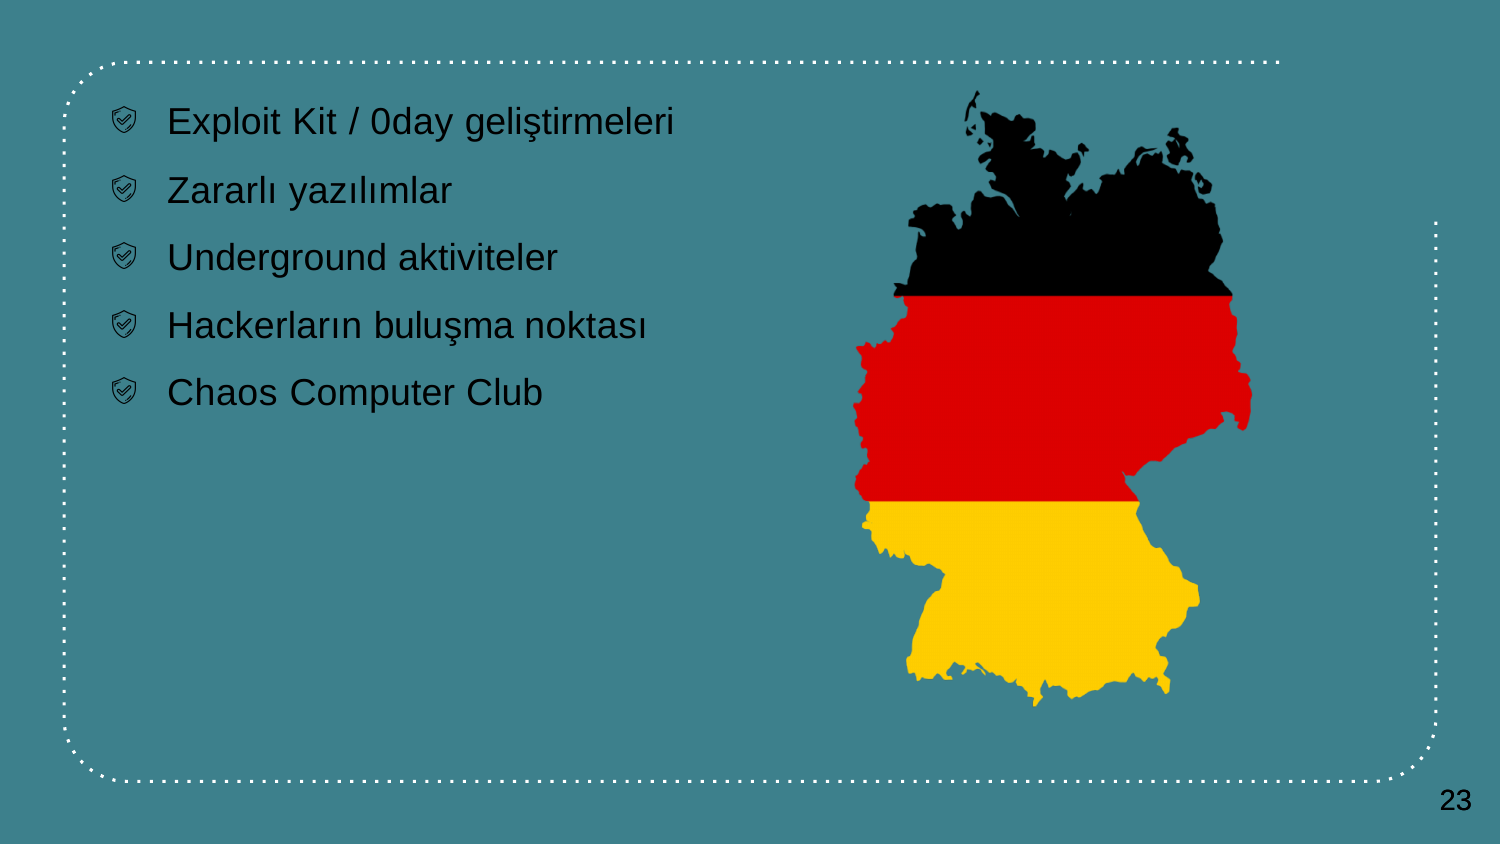

Exploit Kit / 0day geliştirmeleri
Zararlı yazılımlar
Underground aktiviteler
Hackerların buluşma noktası
Chaos Computer Club

23
23